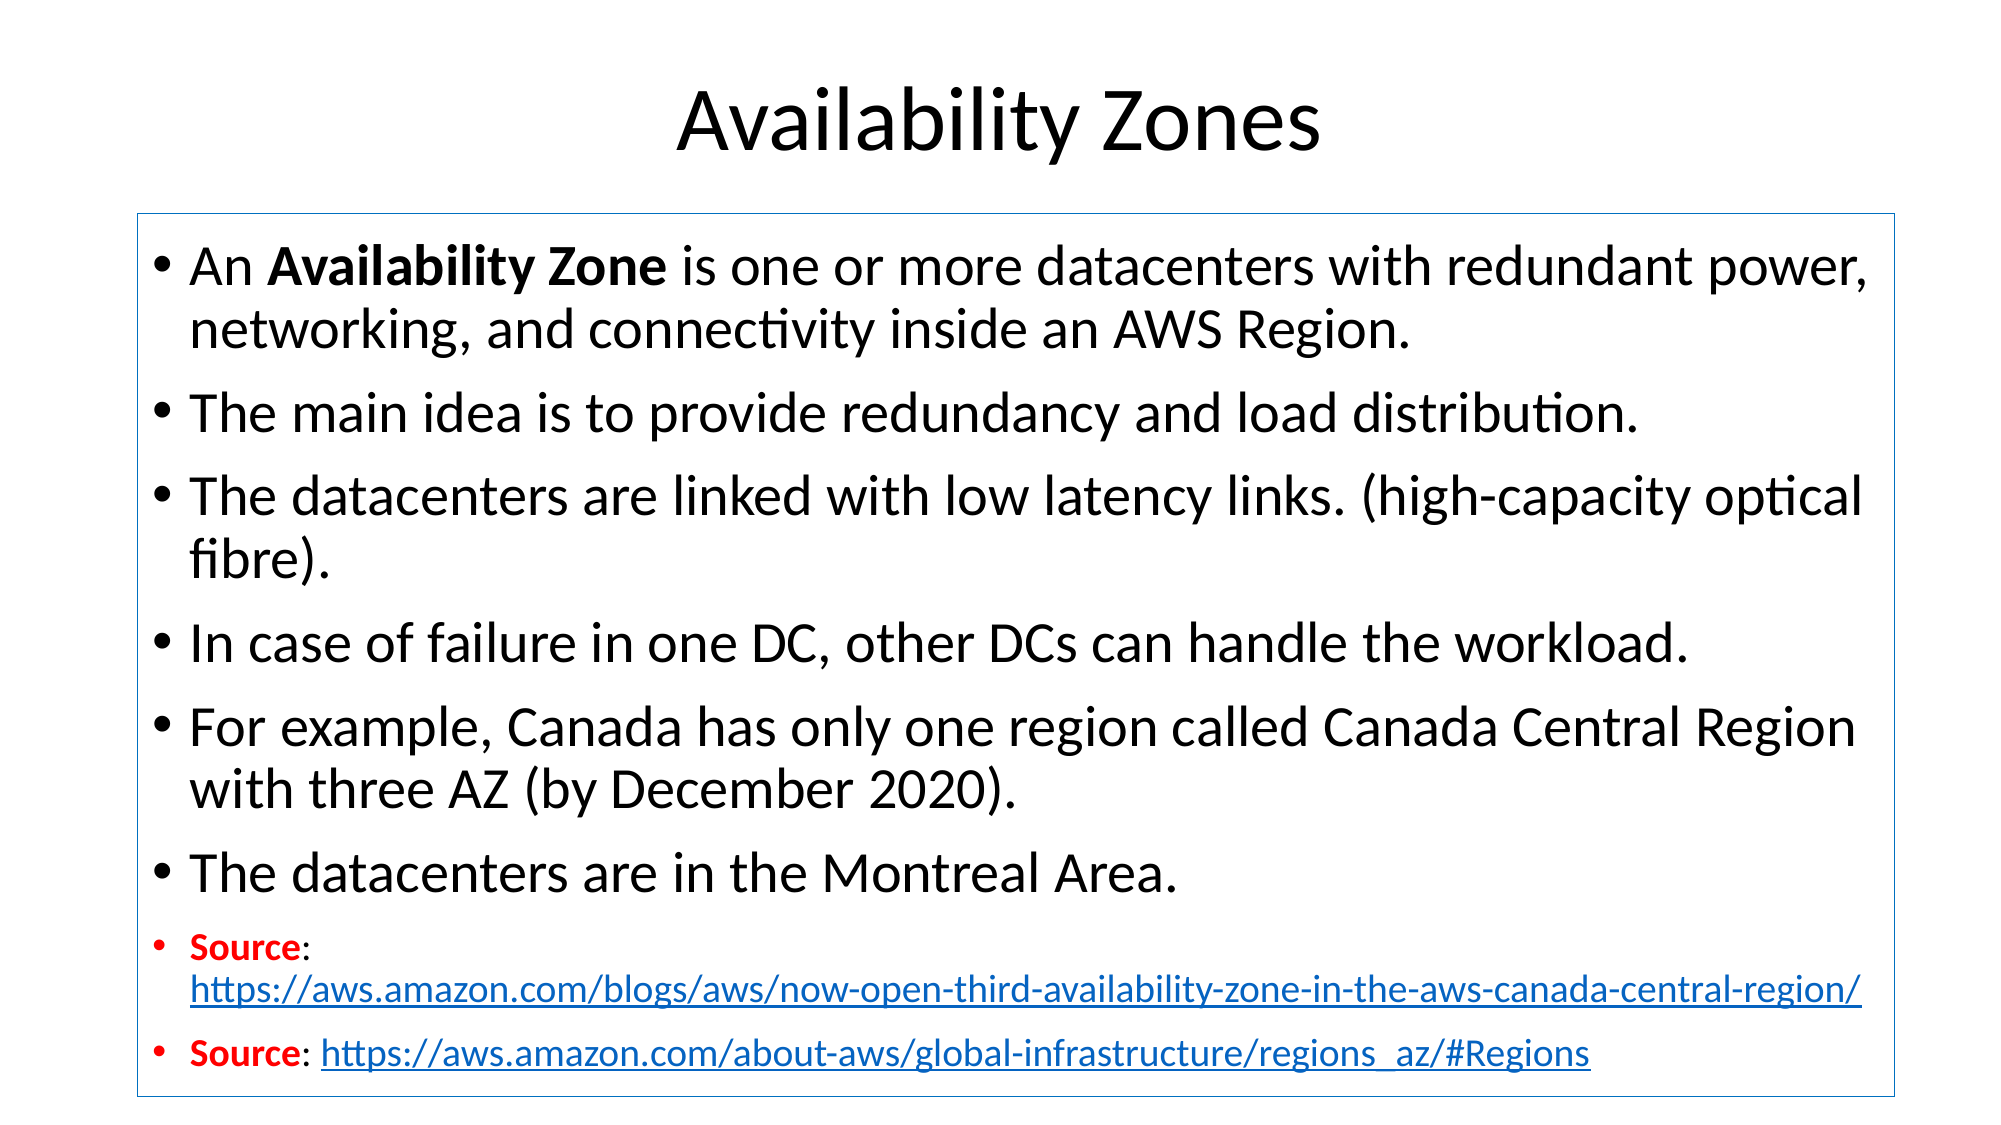

# Availability Zones
An Availability Zone is one or more datacenters with redundant power, networking, and connectivity inside an AWS Region.
The main idea is to provide redundancy and load distribution.
The datacenters are linked with low latency links. (high-capacity optical fibre).
In case of failure in one DC, other DCs can handle the workload.
For example, Canada has only one region called Canada Central Region with three AZ (by December 2020).
The datacenters are in the Montreal Area.
Source: https://aws.amazon.com/blogs/aws/now-open-third-availability-zone-in-the-aws-canada-central-region/
Source: https://aws.amazon.com/about-aws/global-infrastructure/regions_az/#Regions